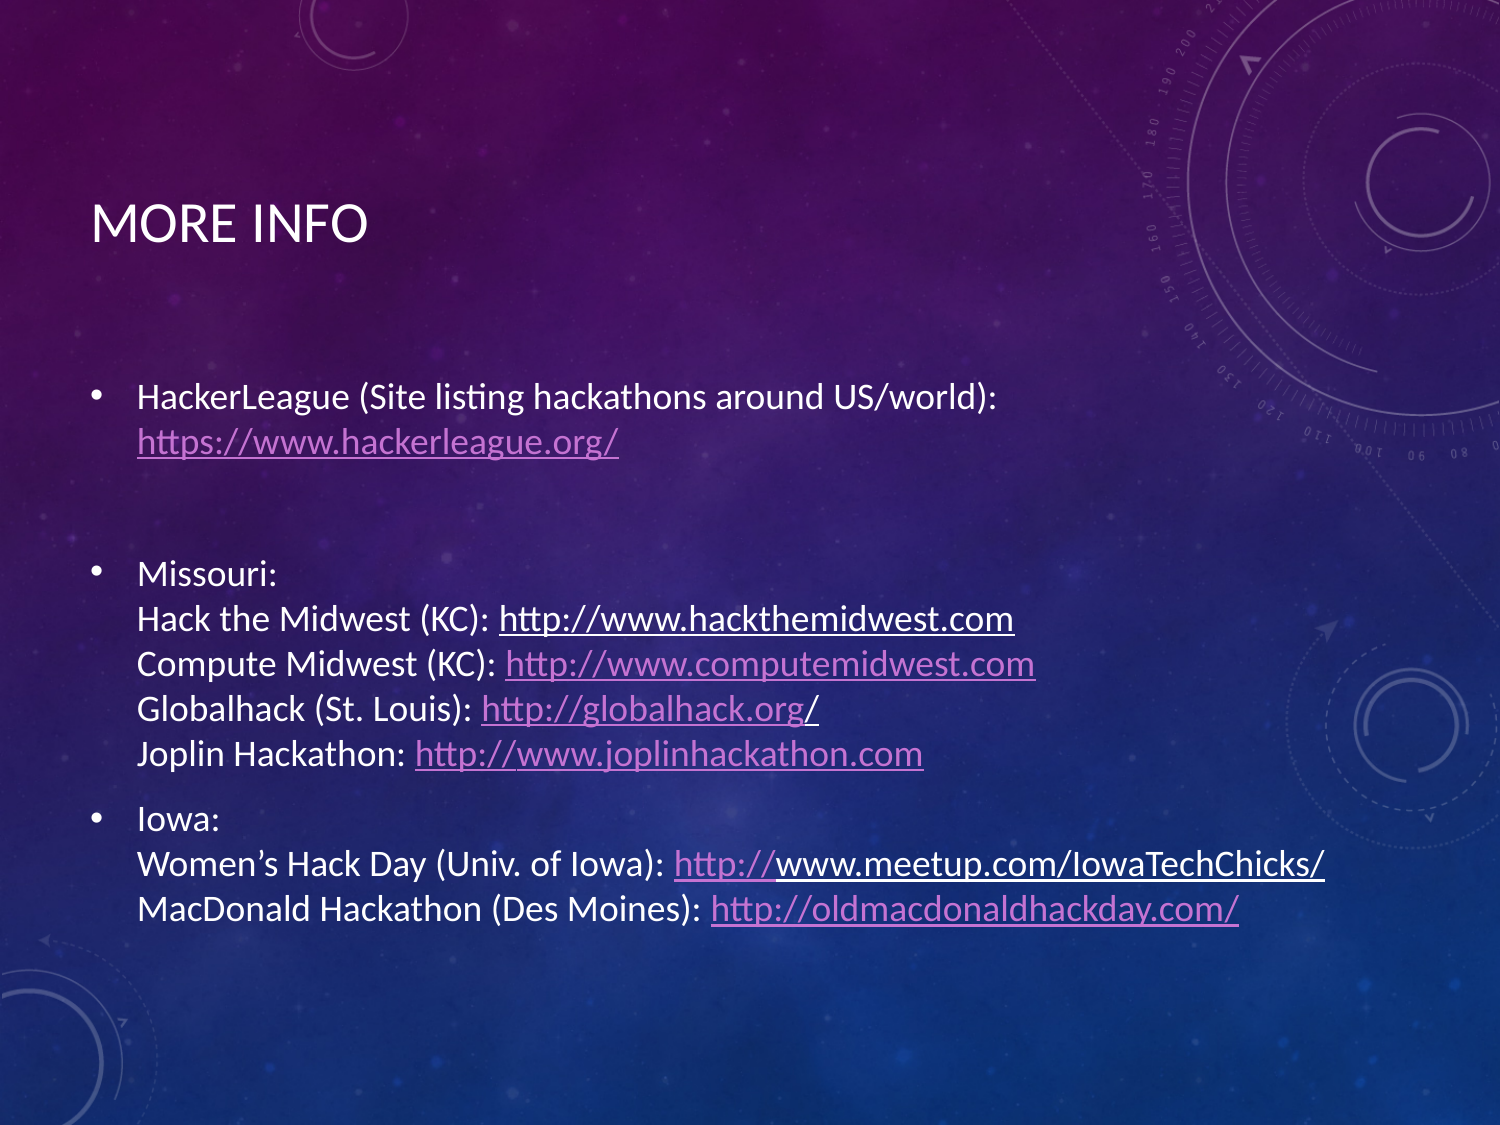

# More info
HackerLeague (Site listing hackathons around US/world):
https://www.hackerleague.org/

Missouri:
Hack the Midwest (KC): http://www.hackthemidwest.com
Compute Midwest (KC): http://www.computemidwest.com
Globalhack (St. Louis): http://globalhack.org/
Joplin Hackathon: http://www.joplinhackathon.com
Iowa:
Women’s Hack Day (Univ. of Iowa): http://www.meetup.com/IowaTechChicks/
MacDonald Hackathon (Des Moines): http://oldmacdonaldhackday.com/